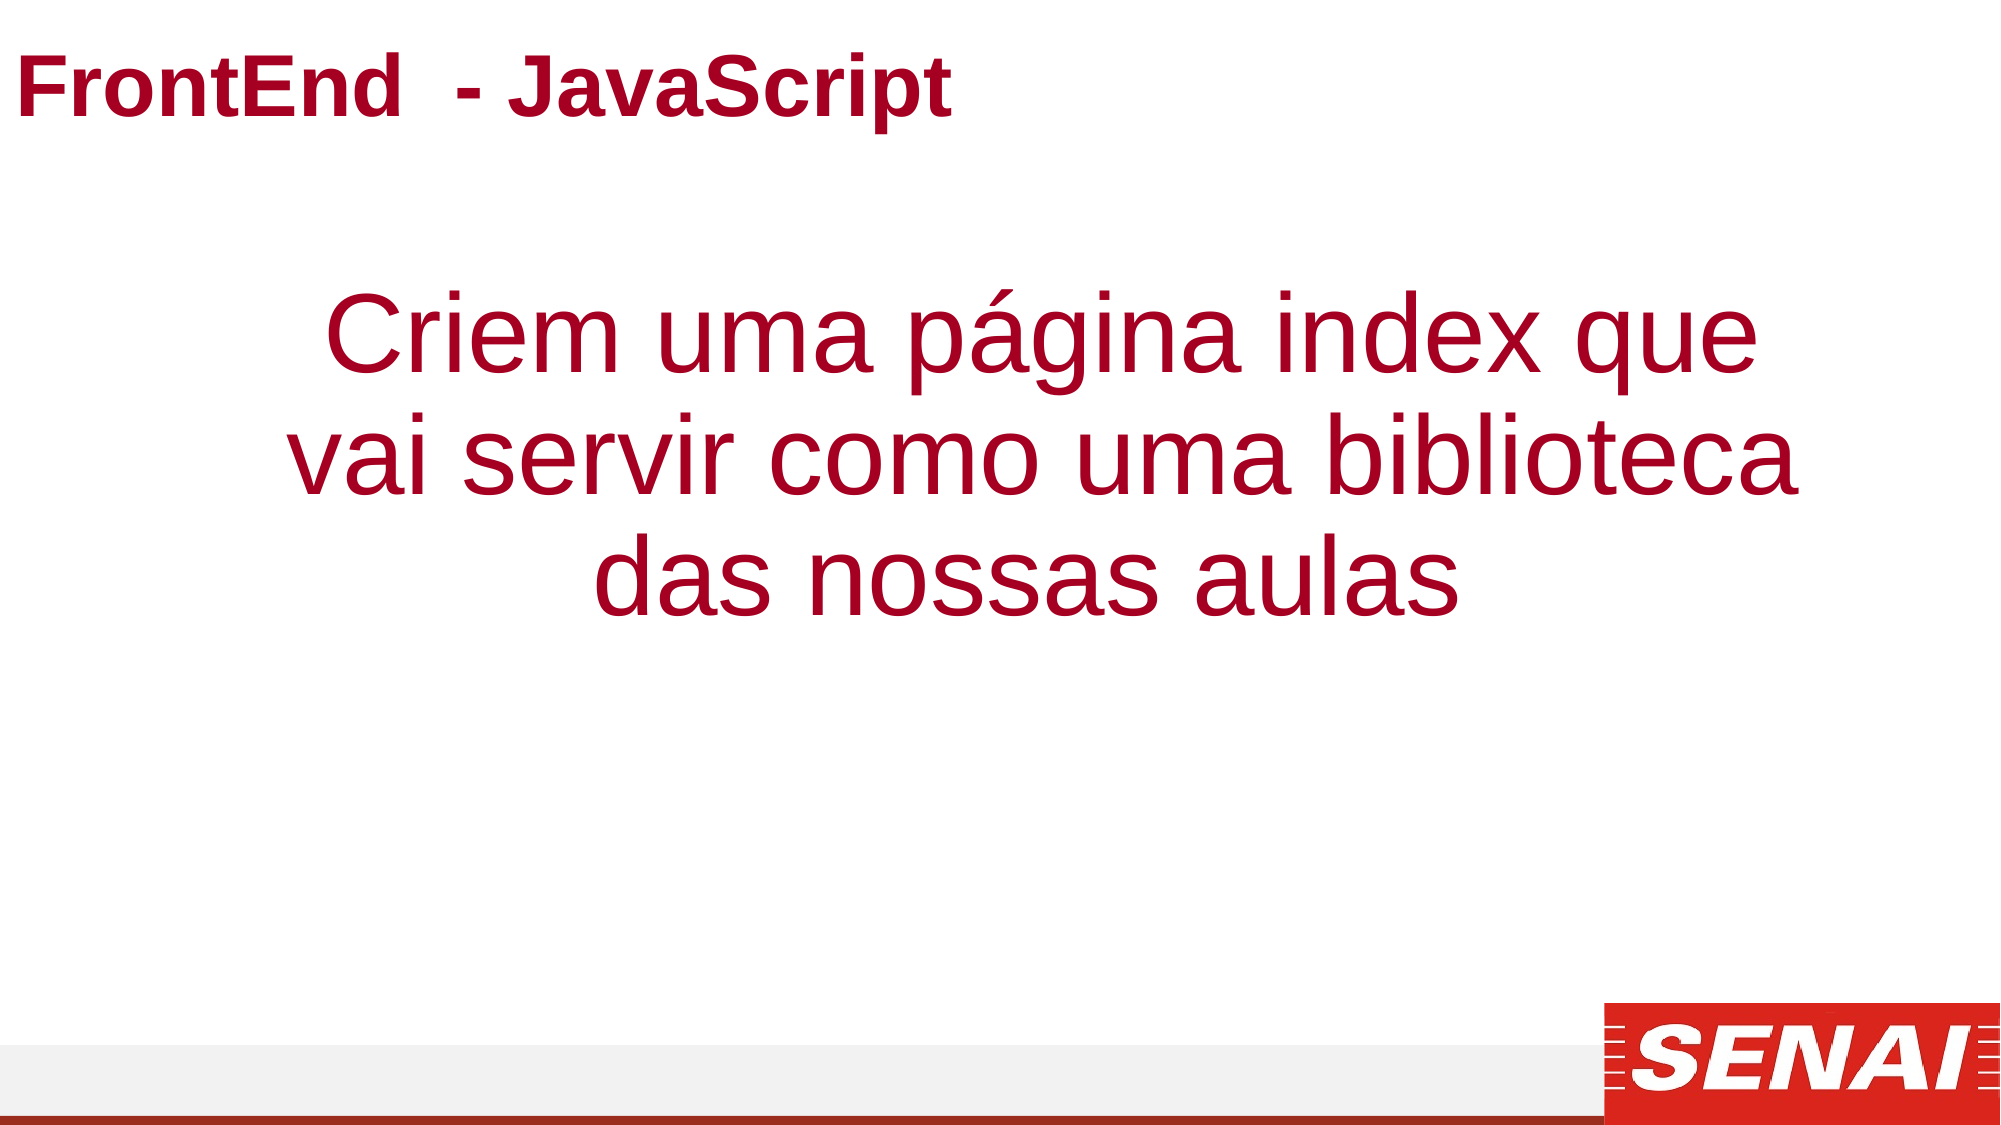

FrontEnd  - JavaScript
Criem uma página index que vai servir como uma biblioteca das nossas aulas